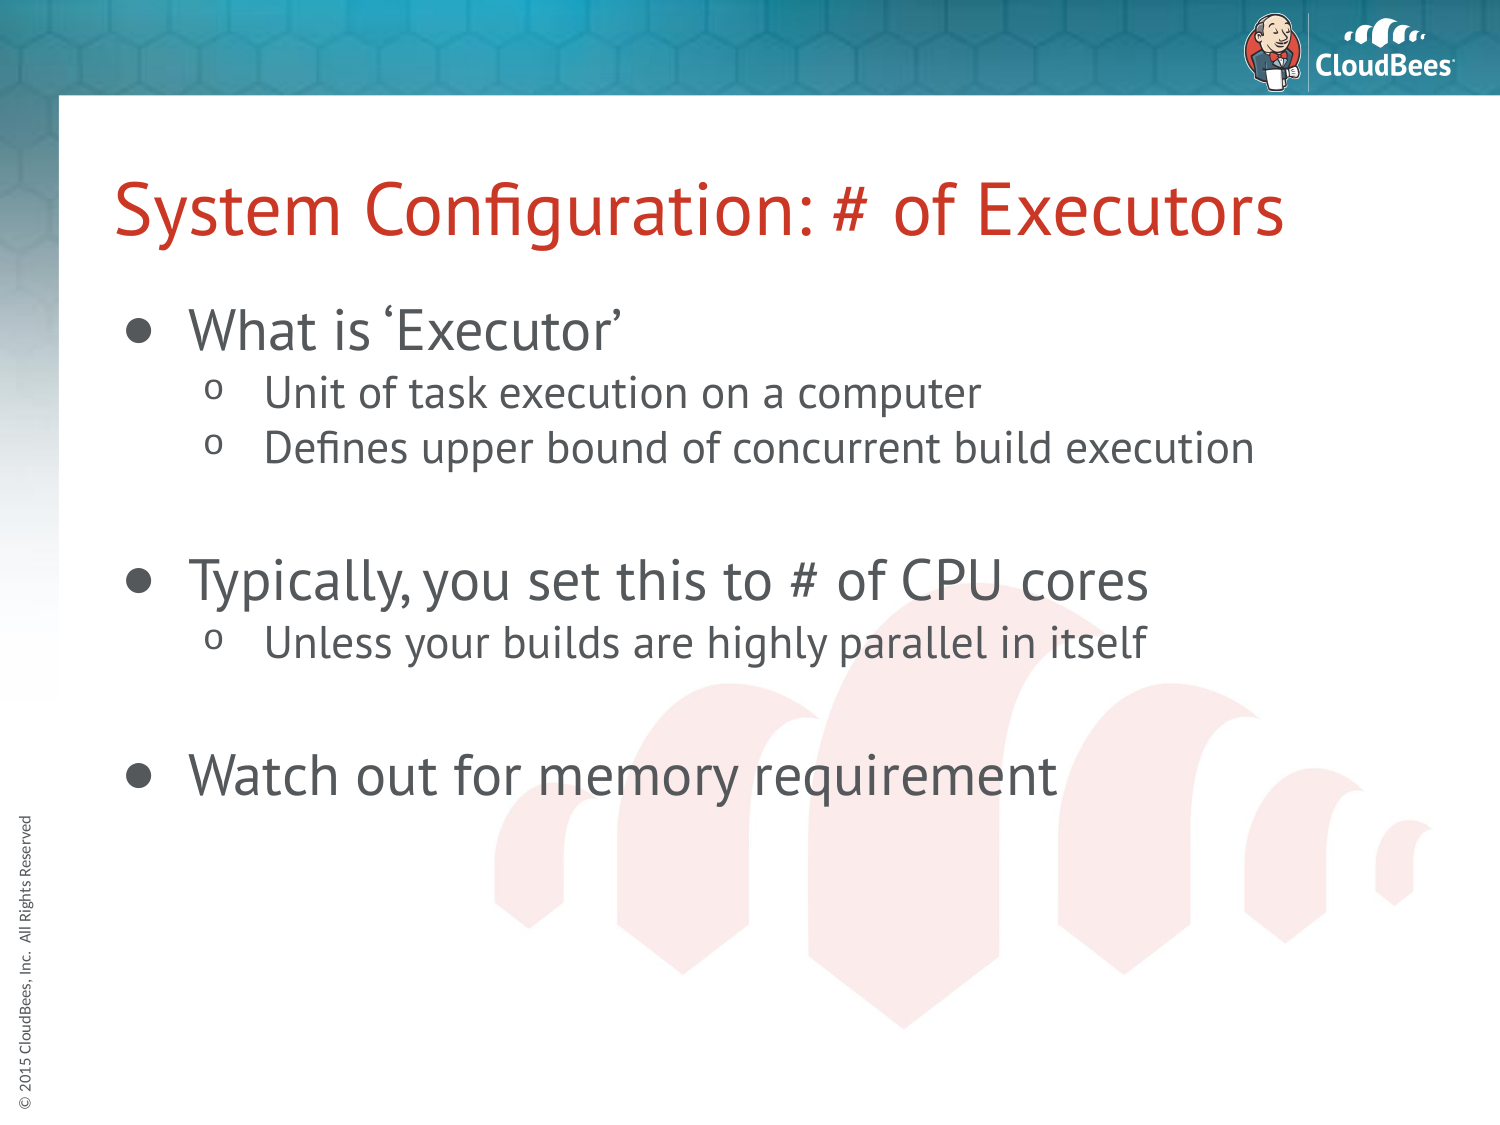

# System Configuration: # of Executors
What is ‘Executor’
Unit of task execution on a computer
Defines upper bound of concurrent build execution

Typically, you set this to # of CPU cores
Unless your builds are highly parallel in itself

Watch out for memory requirement